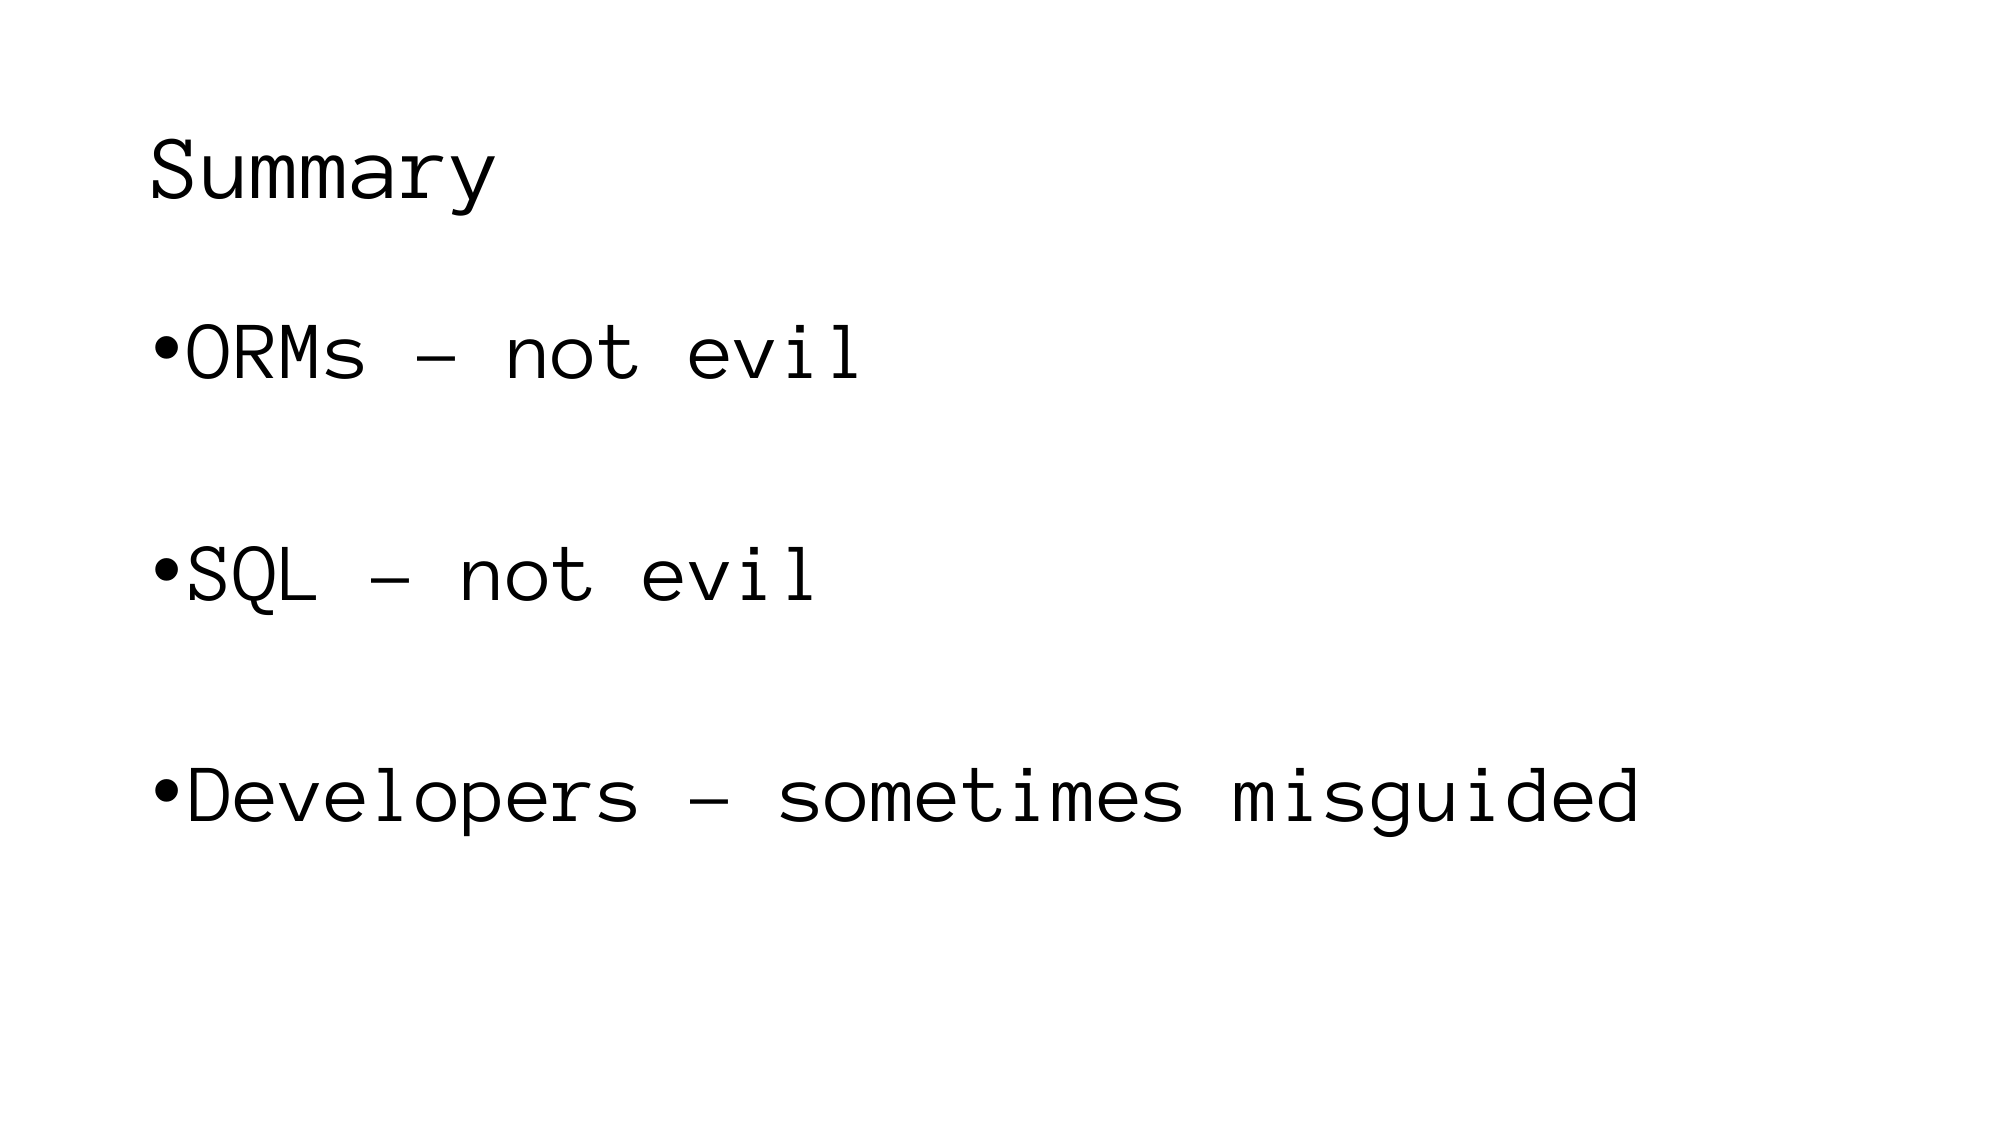

# Summary
ORMs – not evil

SQL – not evil

Developers – sometimes misguided